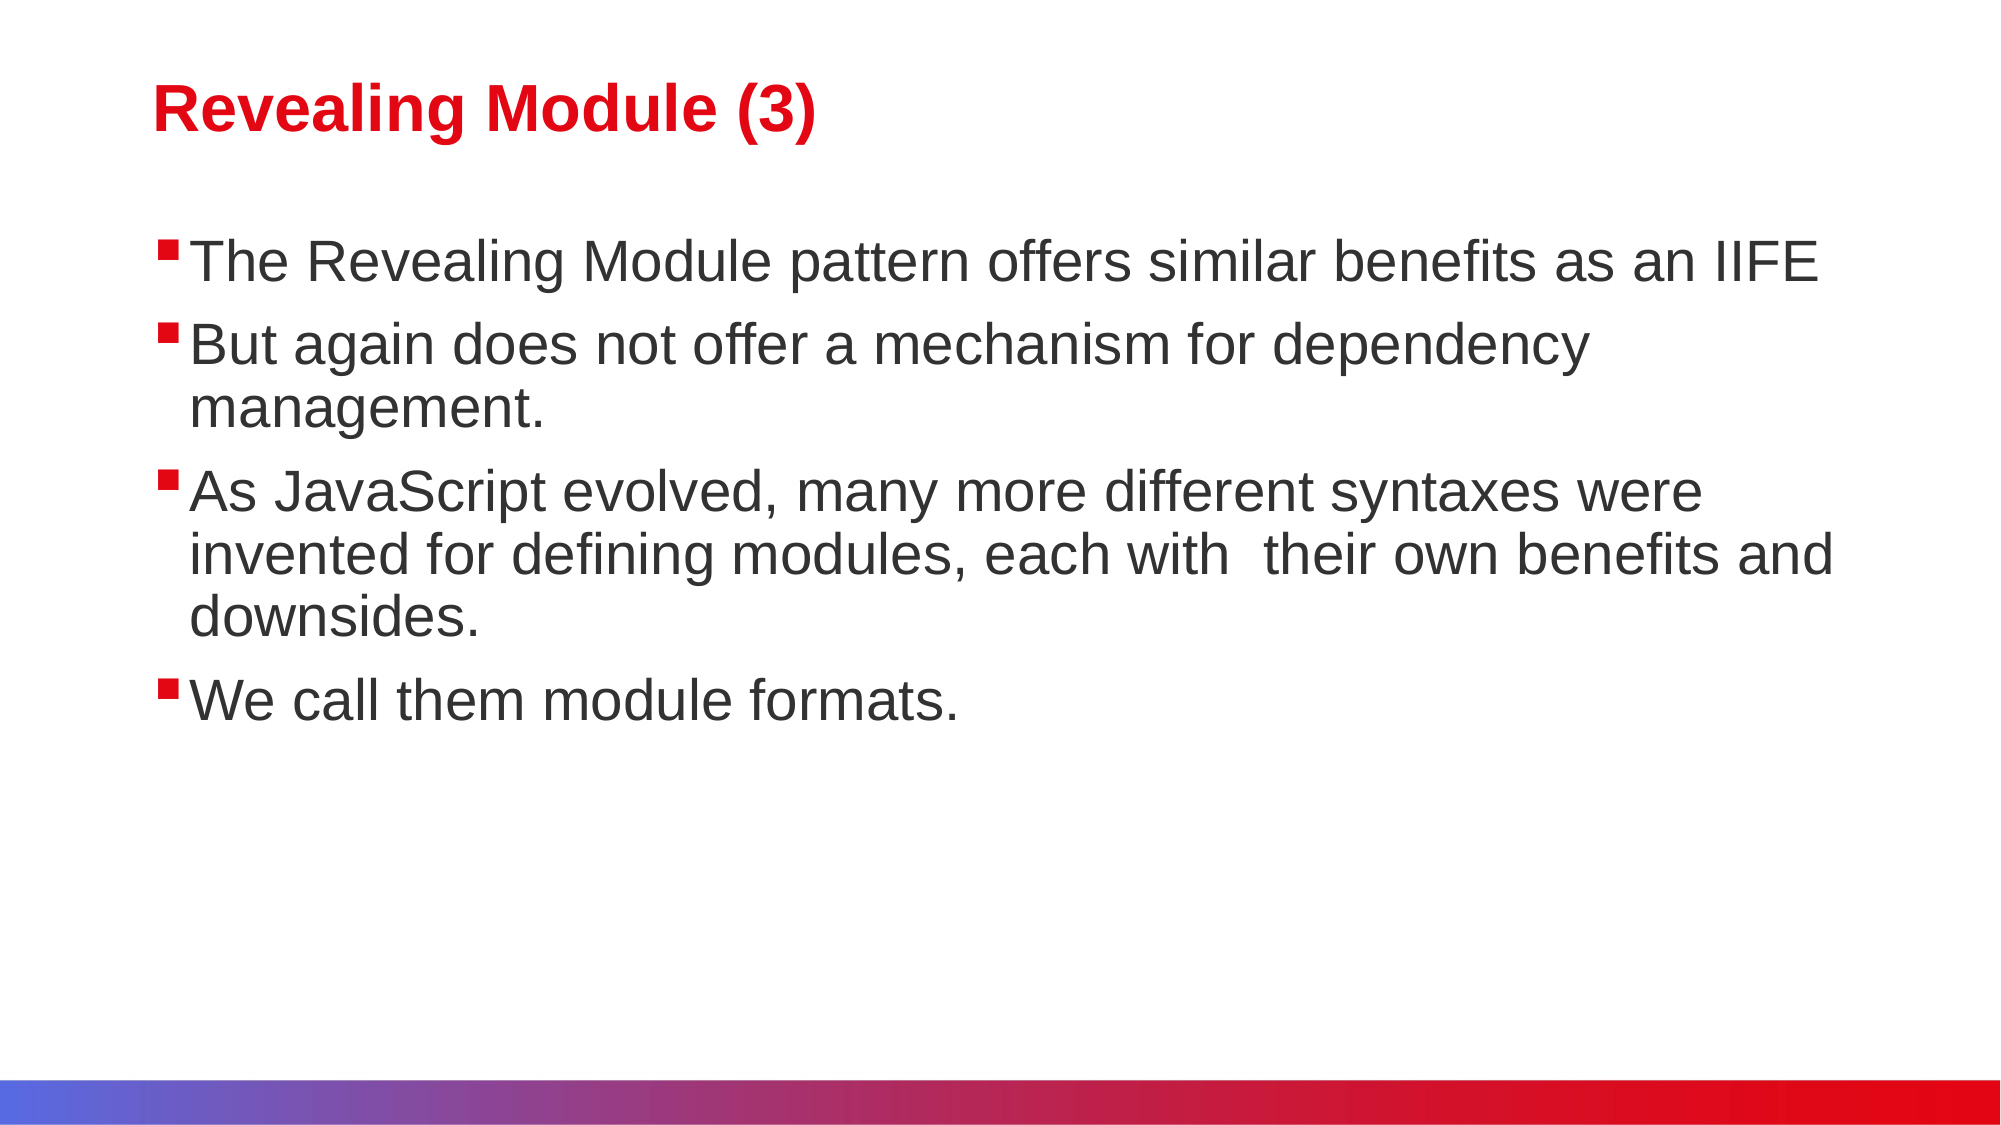

# Revealing Module (3)
The Revealing Module pattern offers similar benefits as an IIFE
But again does not offer a mechanism for dependency management.
As JavaScript evolved, many more different syntaxes were invented for defining modules, each with  their own benefits and downsides.
We call them module formats.